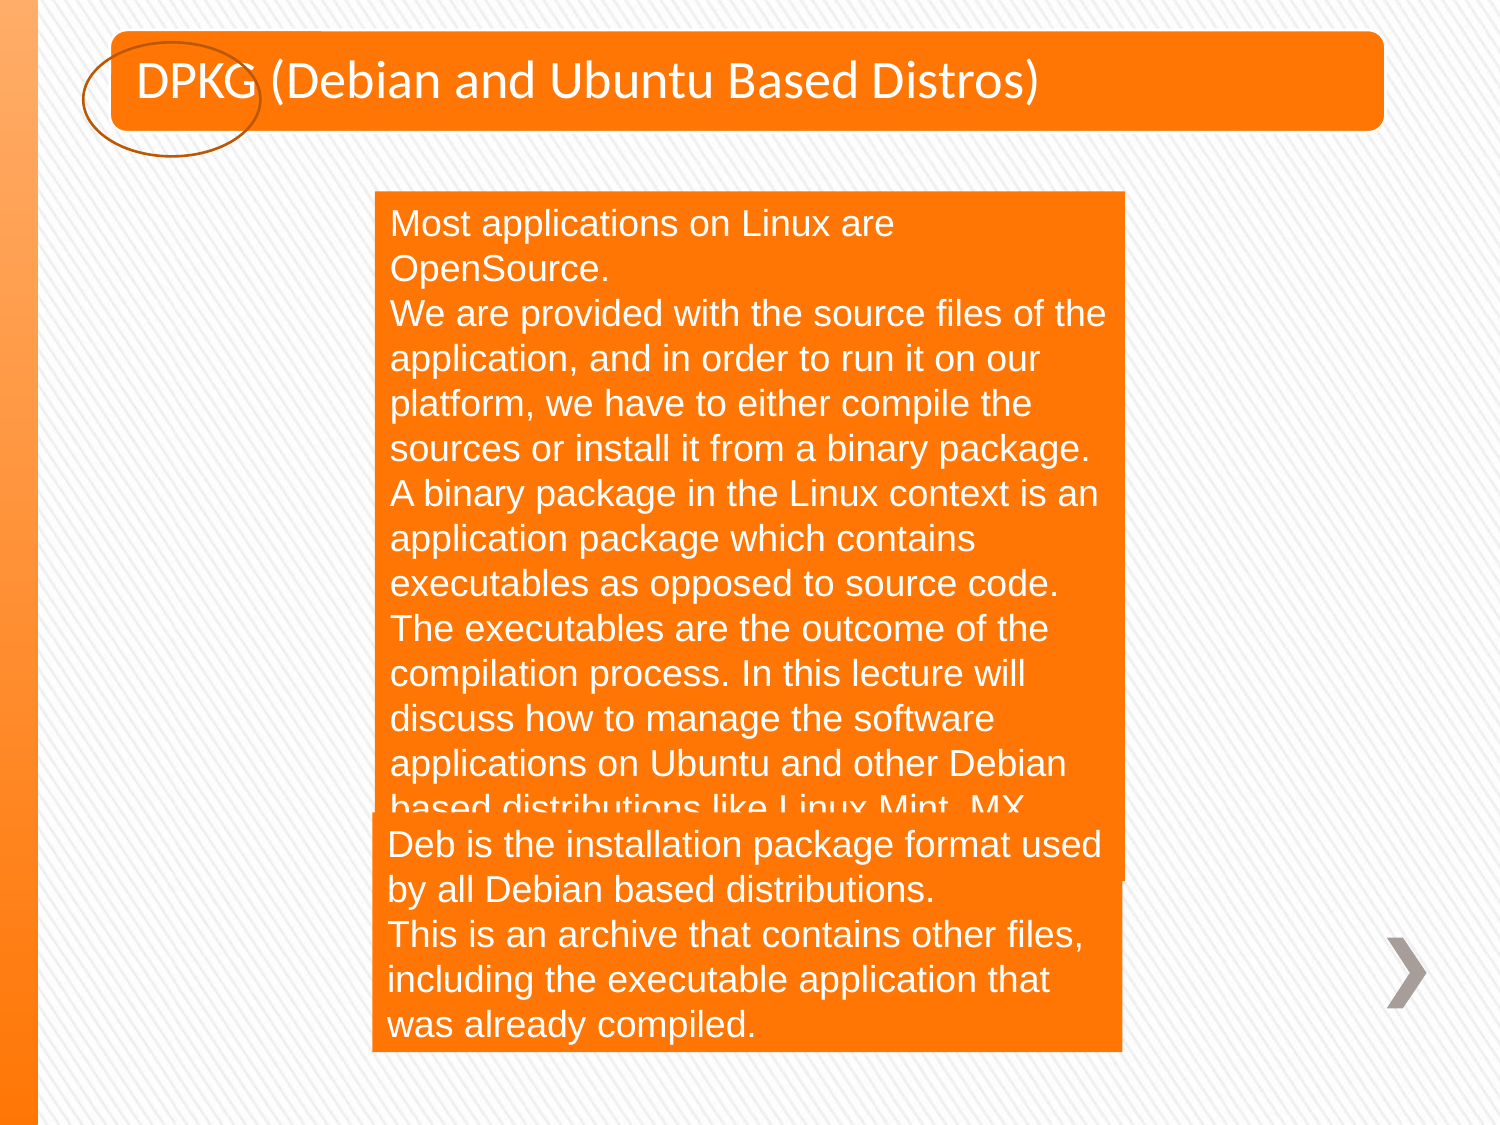

DPKG (Debian and Ubuntu Based Distros)

Most applications on Linux are OpenSource.
We are provided with the source files of the application, and in order to run it on our platform, we have to either compile the sources or install it from a binary package.
A binary package in the Linux context is an application package which contains executables as opposed to source code.
The executables are the outcome of the compilation process. In this lecture will discuss how to manage the software applications on Ubuntu and other Debian based distributions like Linux Mint, MX Linux or Kali using dpkg.
Deb is the installation package format used by all Debian based distributions.
This is an archive that contains other files, including the executable application that
was already compiled.